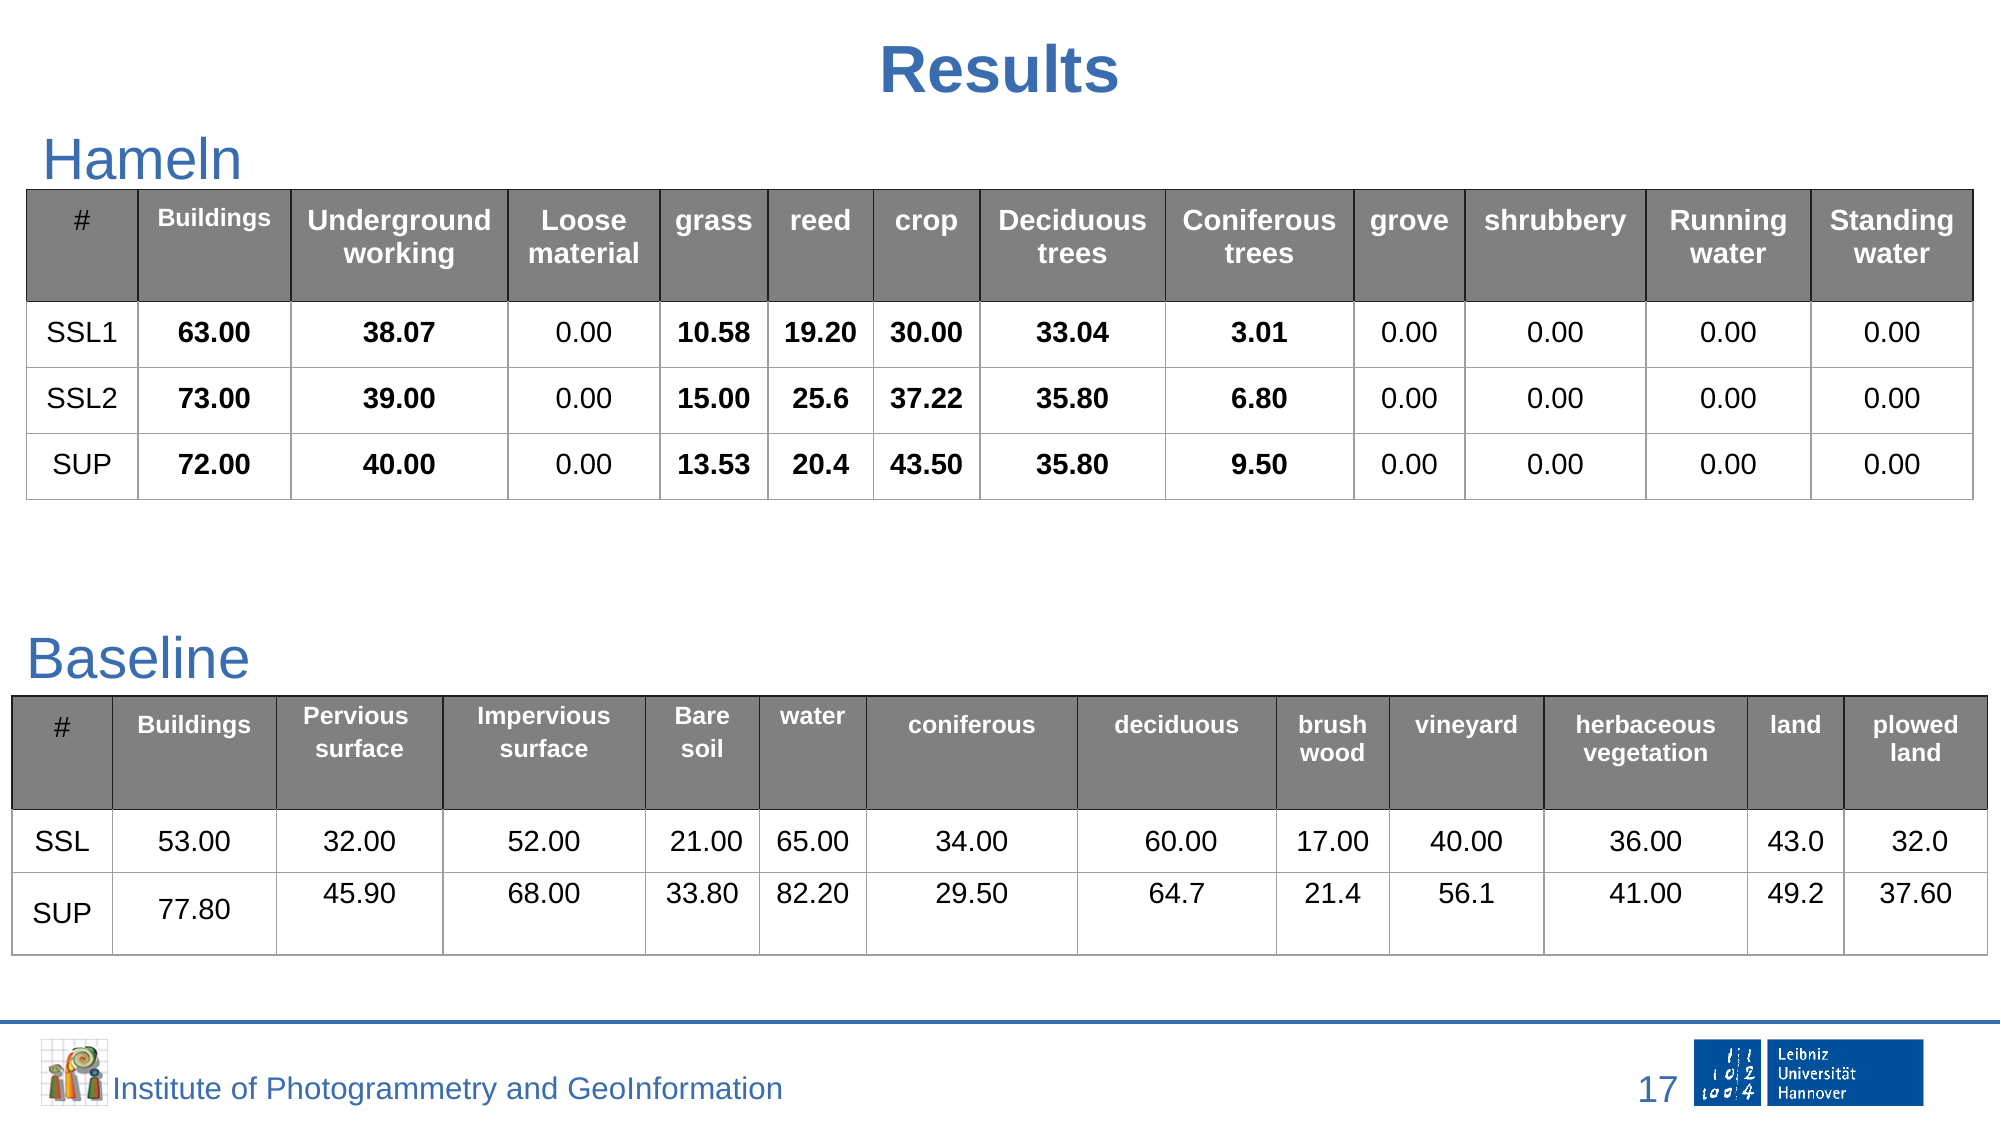

# Results
Hameln
| # | Buildings | Underground working | Loose material | grass | reed | crop | Deciduous trees | Coniferous trees | grove | shrubbery | Running water | Standing water |
| --- | --- | --- | --- | --- | --- | --- | --- | --- | --- | --- | --- | --- |
| SSL1 | 63.00 | 38.07 | 0.00 | 10.58 | 19.20 | 30.00 | 33.04 | 3.01 | 0.00 | 0.00 | 0.00 | 0.00 |
| SSL2 | 73.00 | 39.00 | 0.00 | 15.00 | 25.6 | 37.22 | 35.80 | 6.80 | 0.00 | 0.00 | 0.00 | 0.00 |
| SUP | 72.00 | 40.00 | 0.00 | 13.53 | 20.4 | 43.50 | 35.80 | 9.50 | 0.00 | 0.00 | 0.00 | 0.00 |
Baseline
| # | Buildings | Pervious surface | Impervious surface | Bare soil | water | coniferous | deciduous | brushwood | vineyard | herbaceous vegetation | land | plowed land |
| --- | --- | --- | --- | --- | --- | --- | --- | --- | --- | --- | --- | --- |
| SSL | 53.00 | 32.00 | 52.00 | 21.00 | 65.00 | 34.00 | 60.00 | 17.00 | 40.00 | 36.00 | 43.0 | 32.0 |
| SUP | 77.80 | 45.90 | 68.00 | 33.80 | 82.20 | 29.50 | 64.7 | 21.4 | 56.1 | 41.00 | 49.2 | 37.60 |